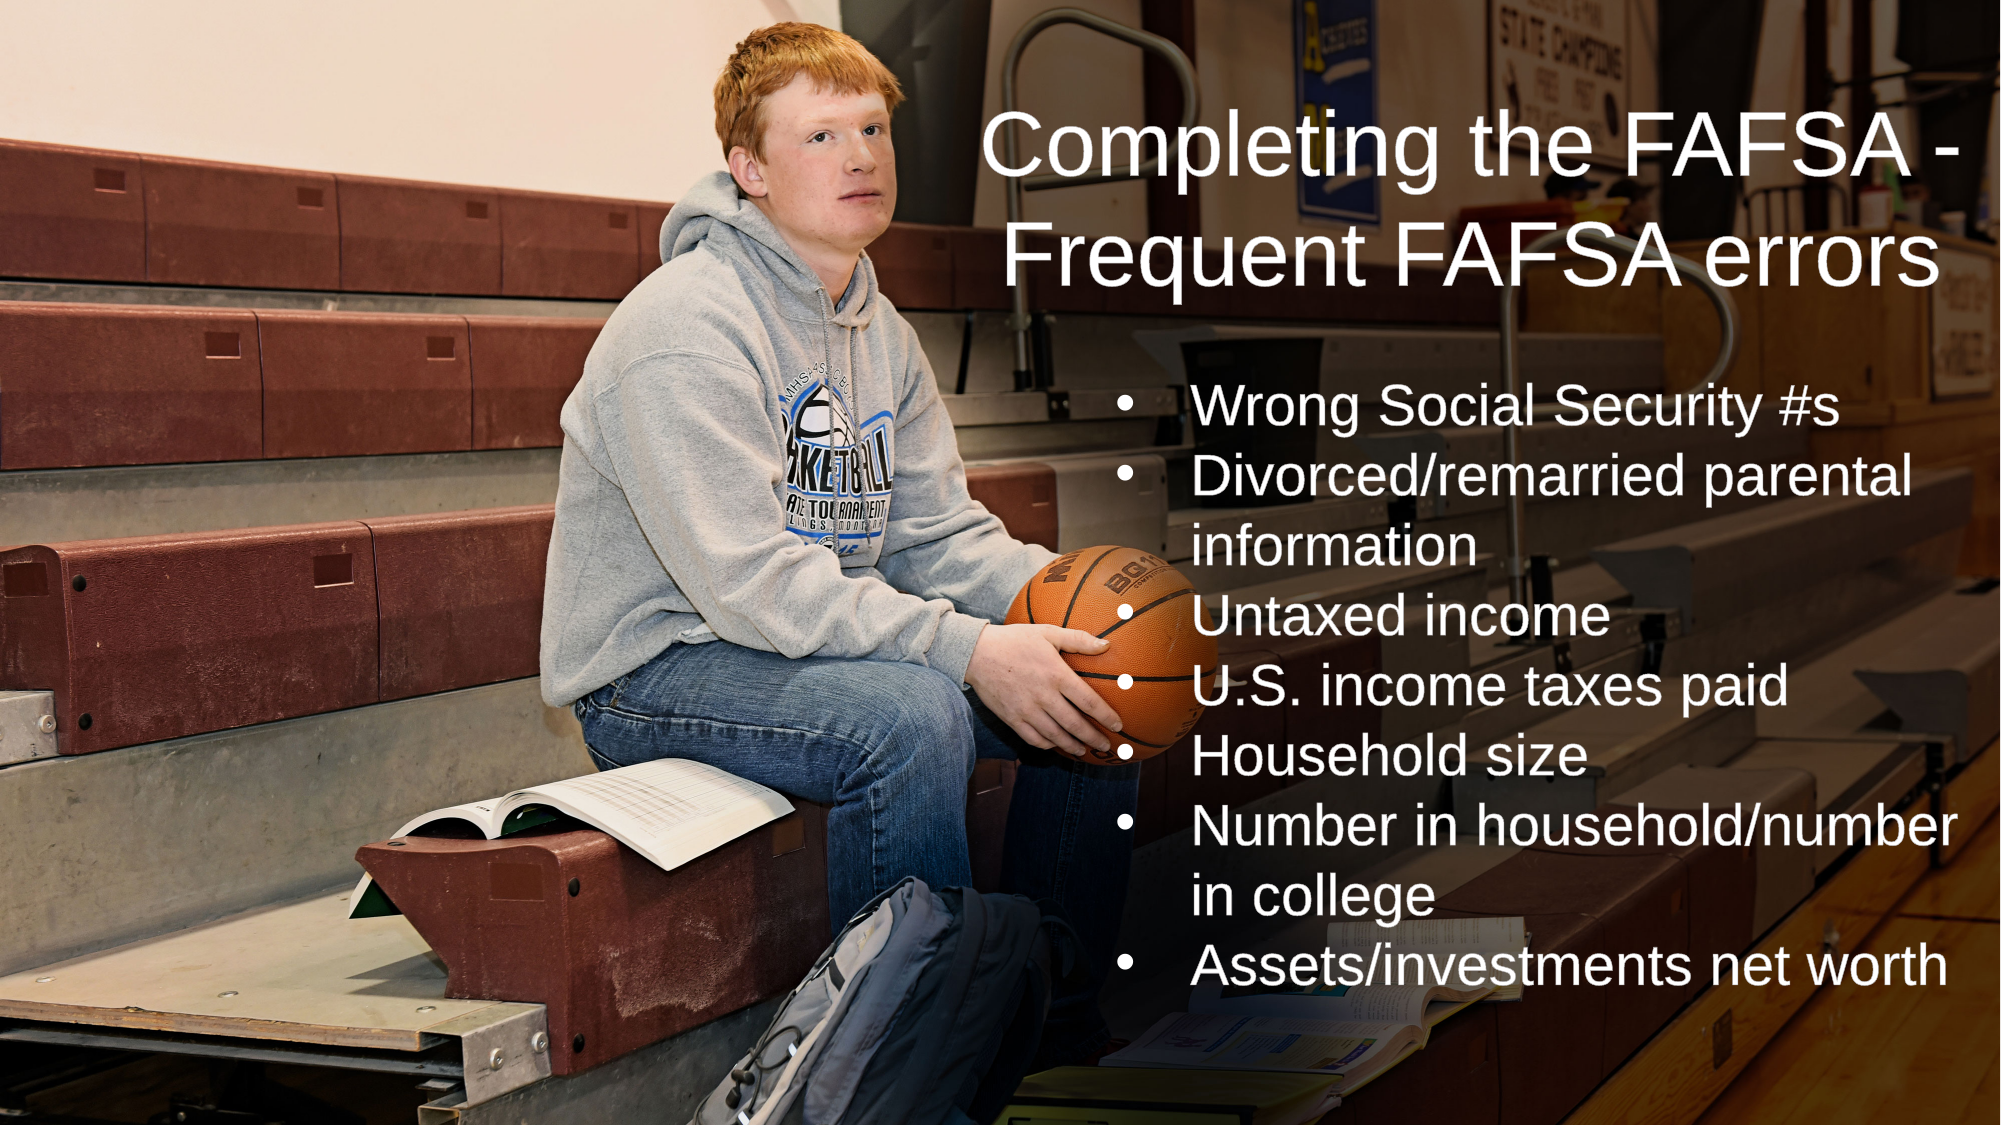

Completing the FAFSA - Frequent FAFSA errors
Wrong Social Security #s
Divorced/remarried parental information
Untaxed income
U.S. income taxes paid
Household size
Number in household/number in college
Assets/investments net worth